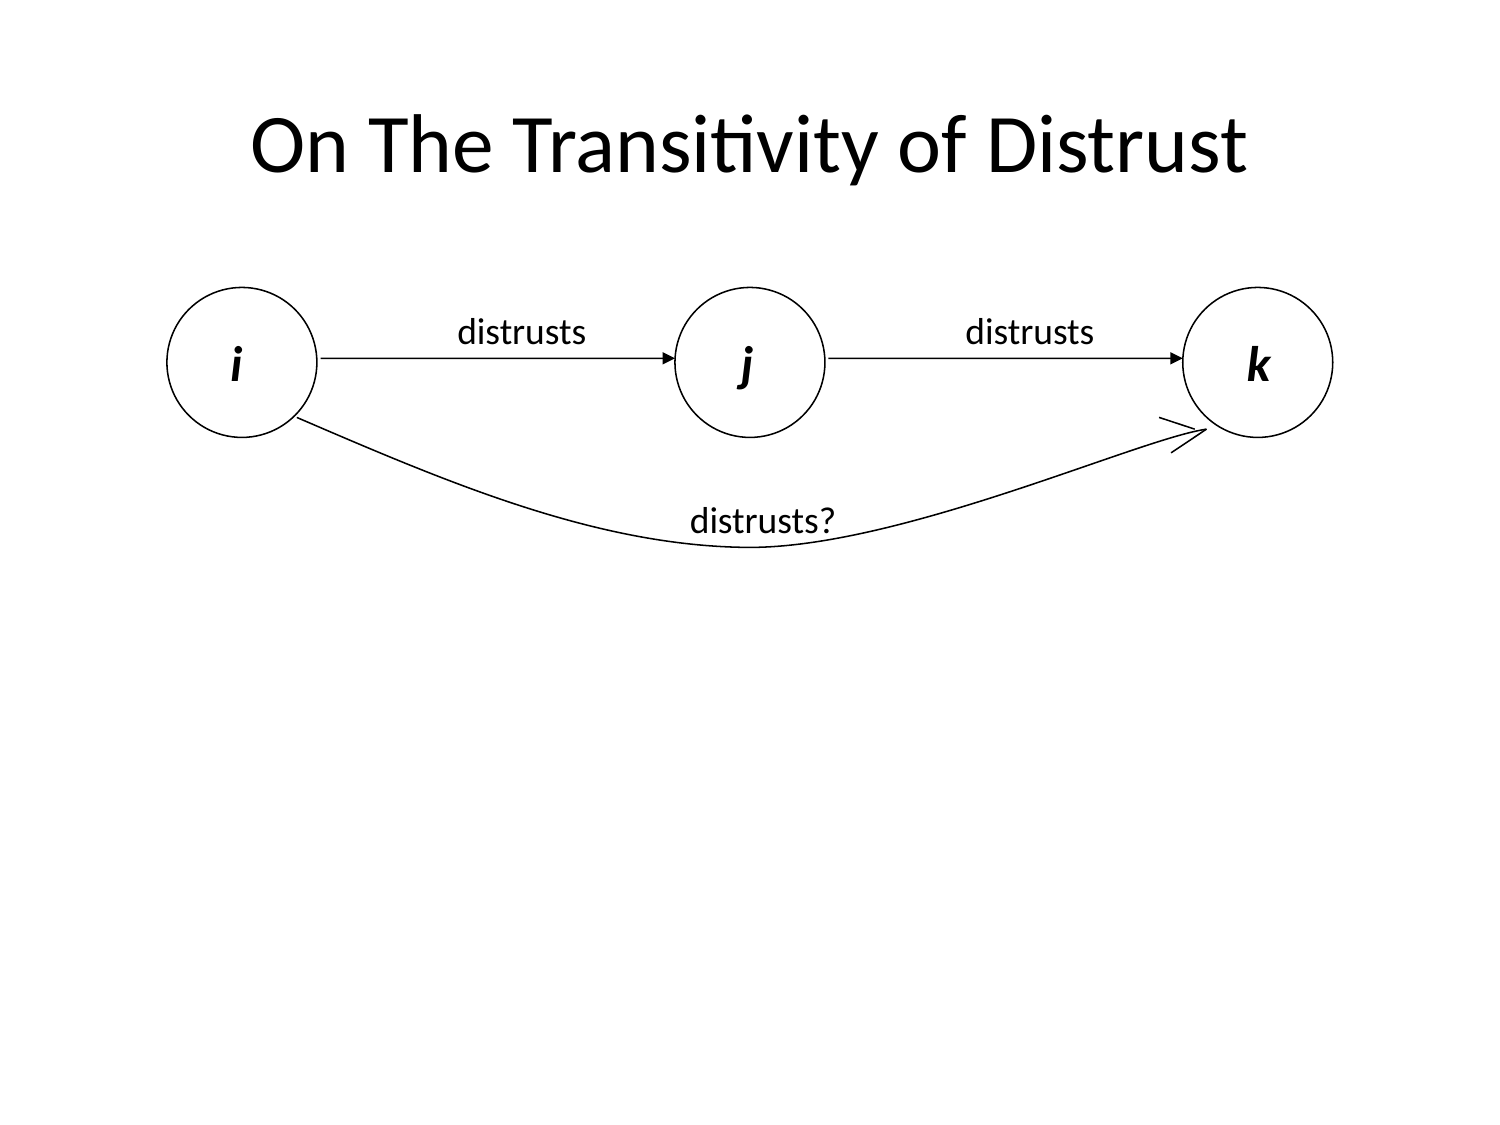

# On The Transitivity of Distrust

distrusts
distrusts
i
j
k

distrusts?